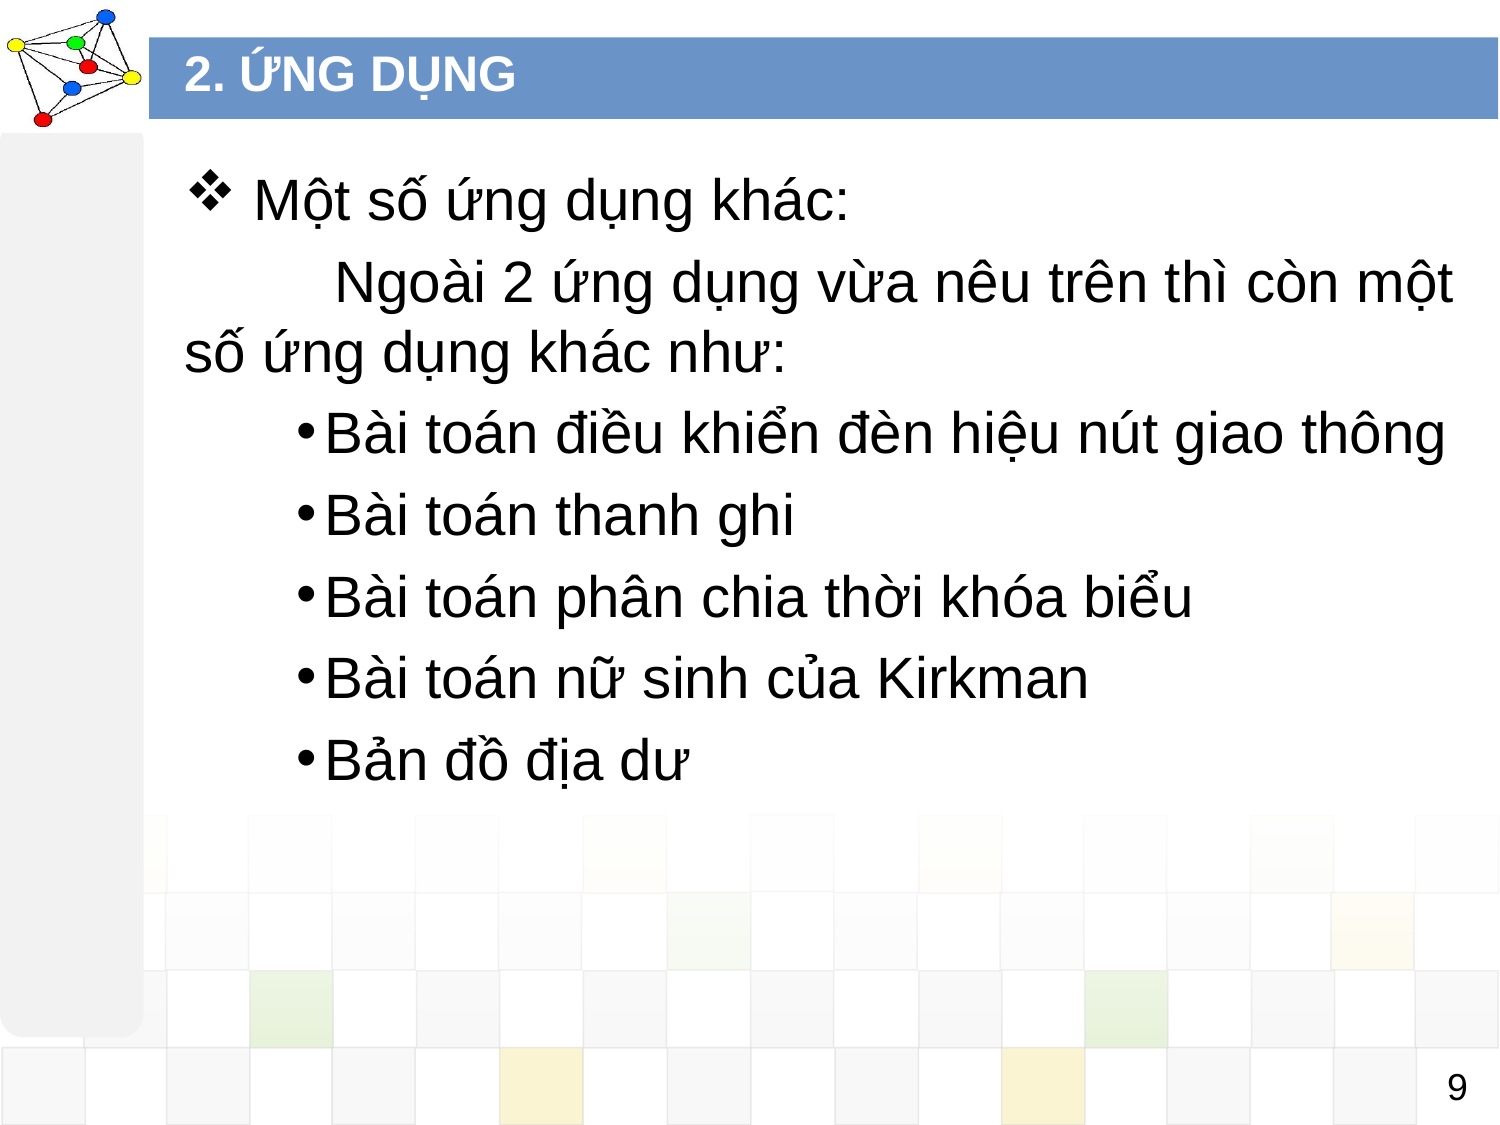

# 2. ỨNG DỤNG
 Một số ứng dụng khác:
	Ngoài 2 ứng dụng vừa nêu trên thì còn một số ứng dụng khác như:
Bài toán điều khiển đèn hiệu nút giao thông
Bài toán thanh ghi
Bài toán phân chia thời khóa biểu
Bài toán nữ sinh của Kirkman
Bản đồ địa dư

9